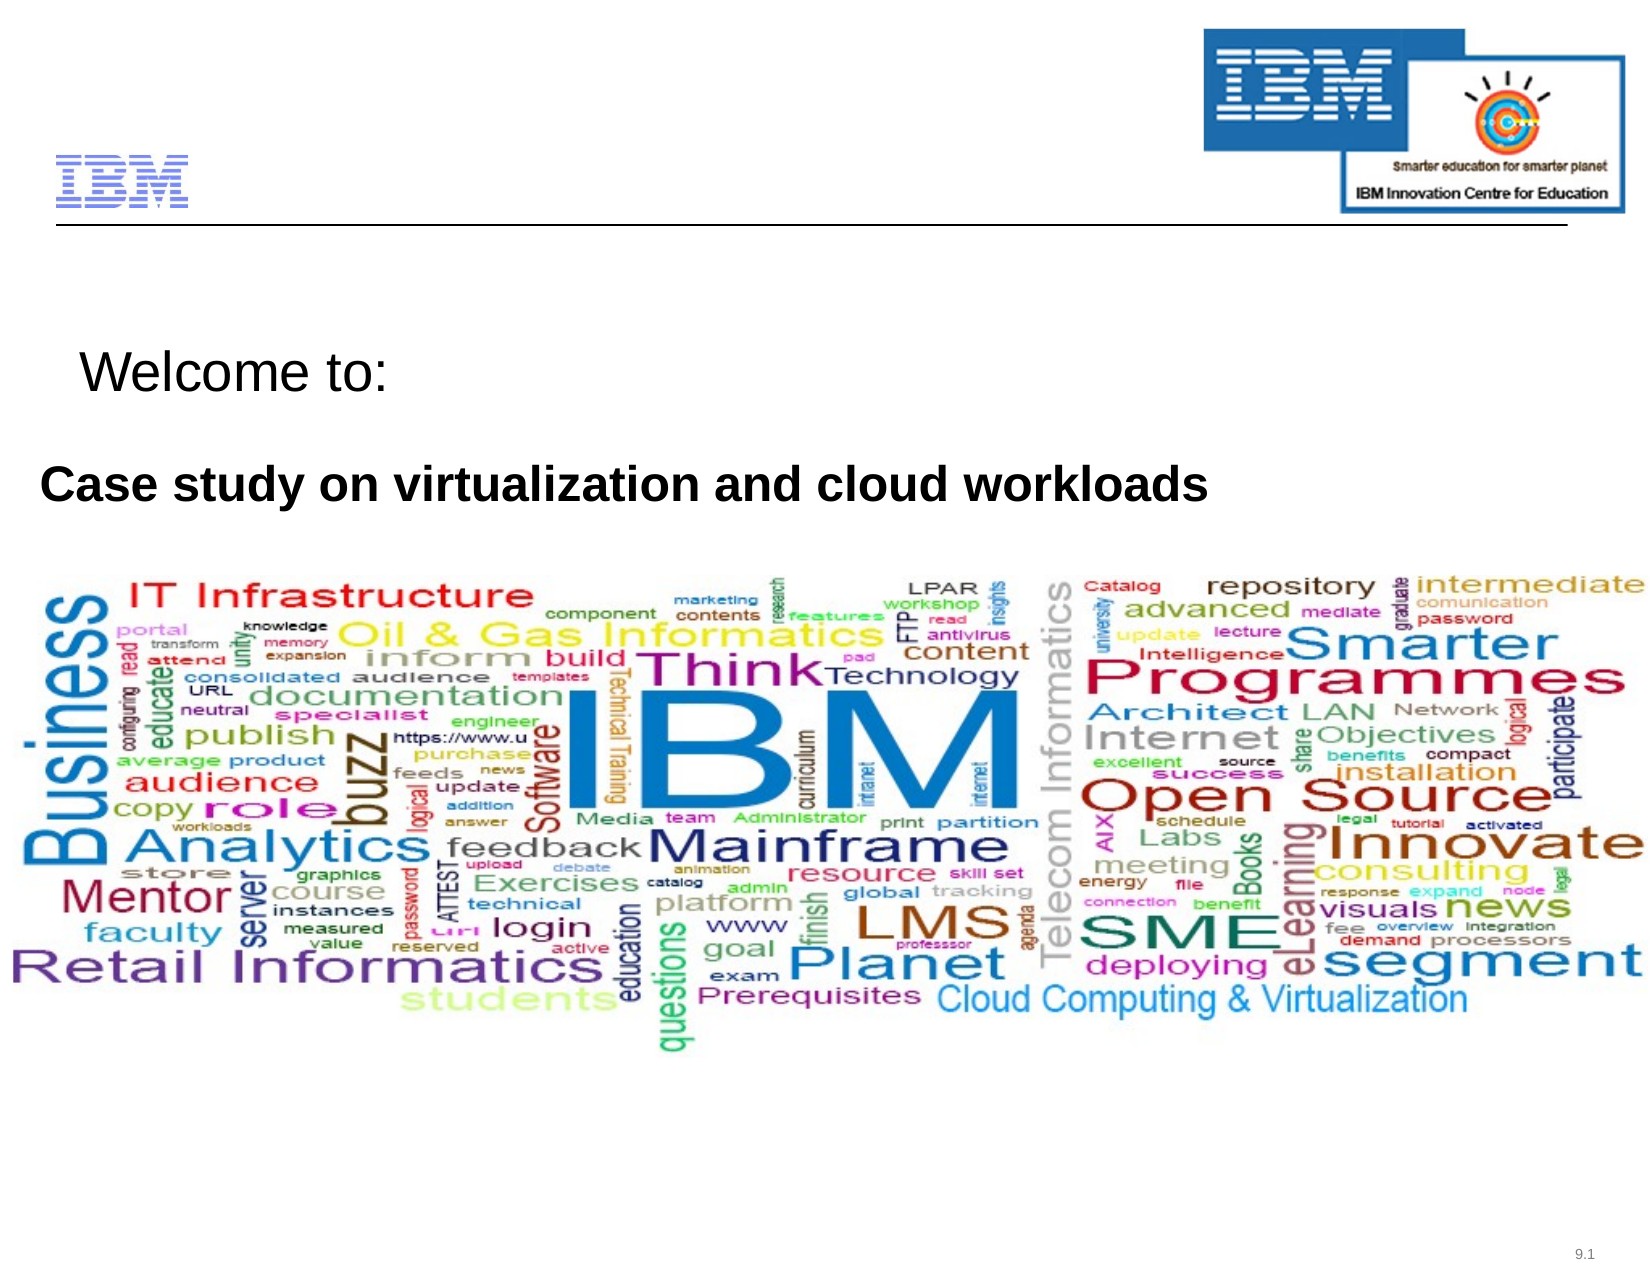

IBM ICE (Innovation Centre for Education)

Welcome to:
Case study on virtualization and cloud workloads

9.1